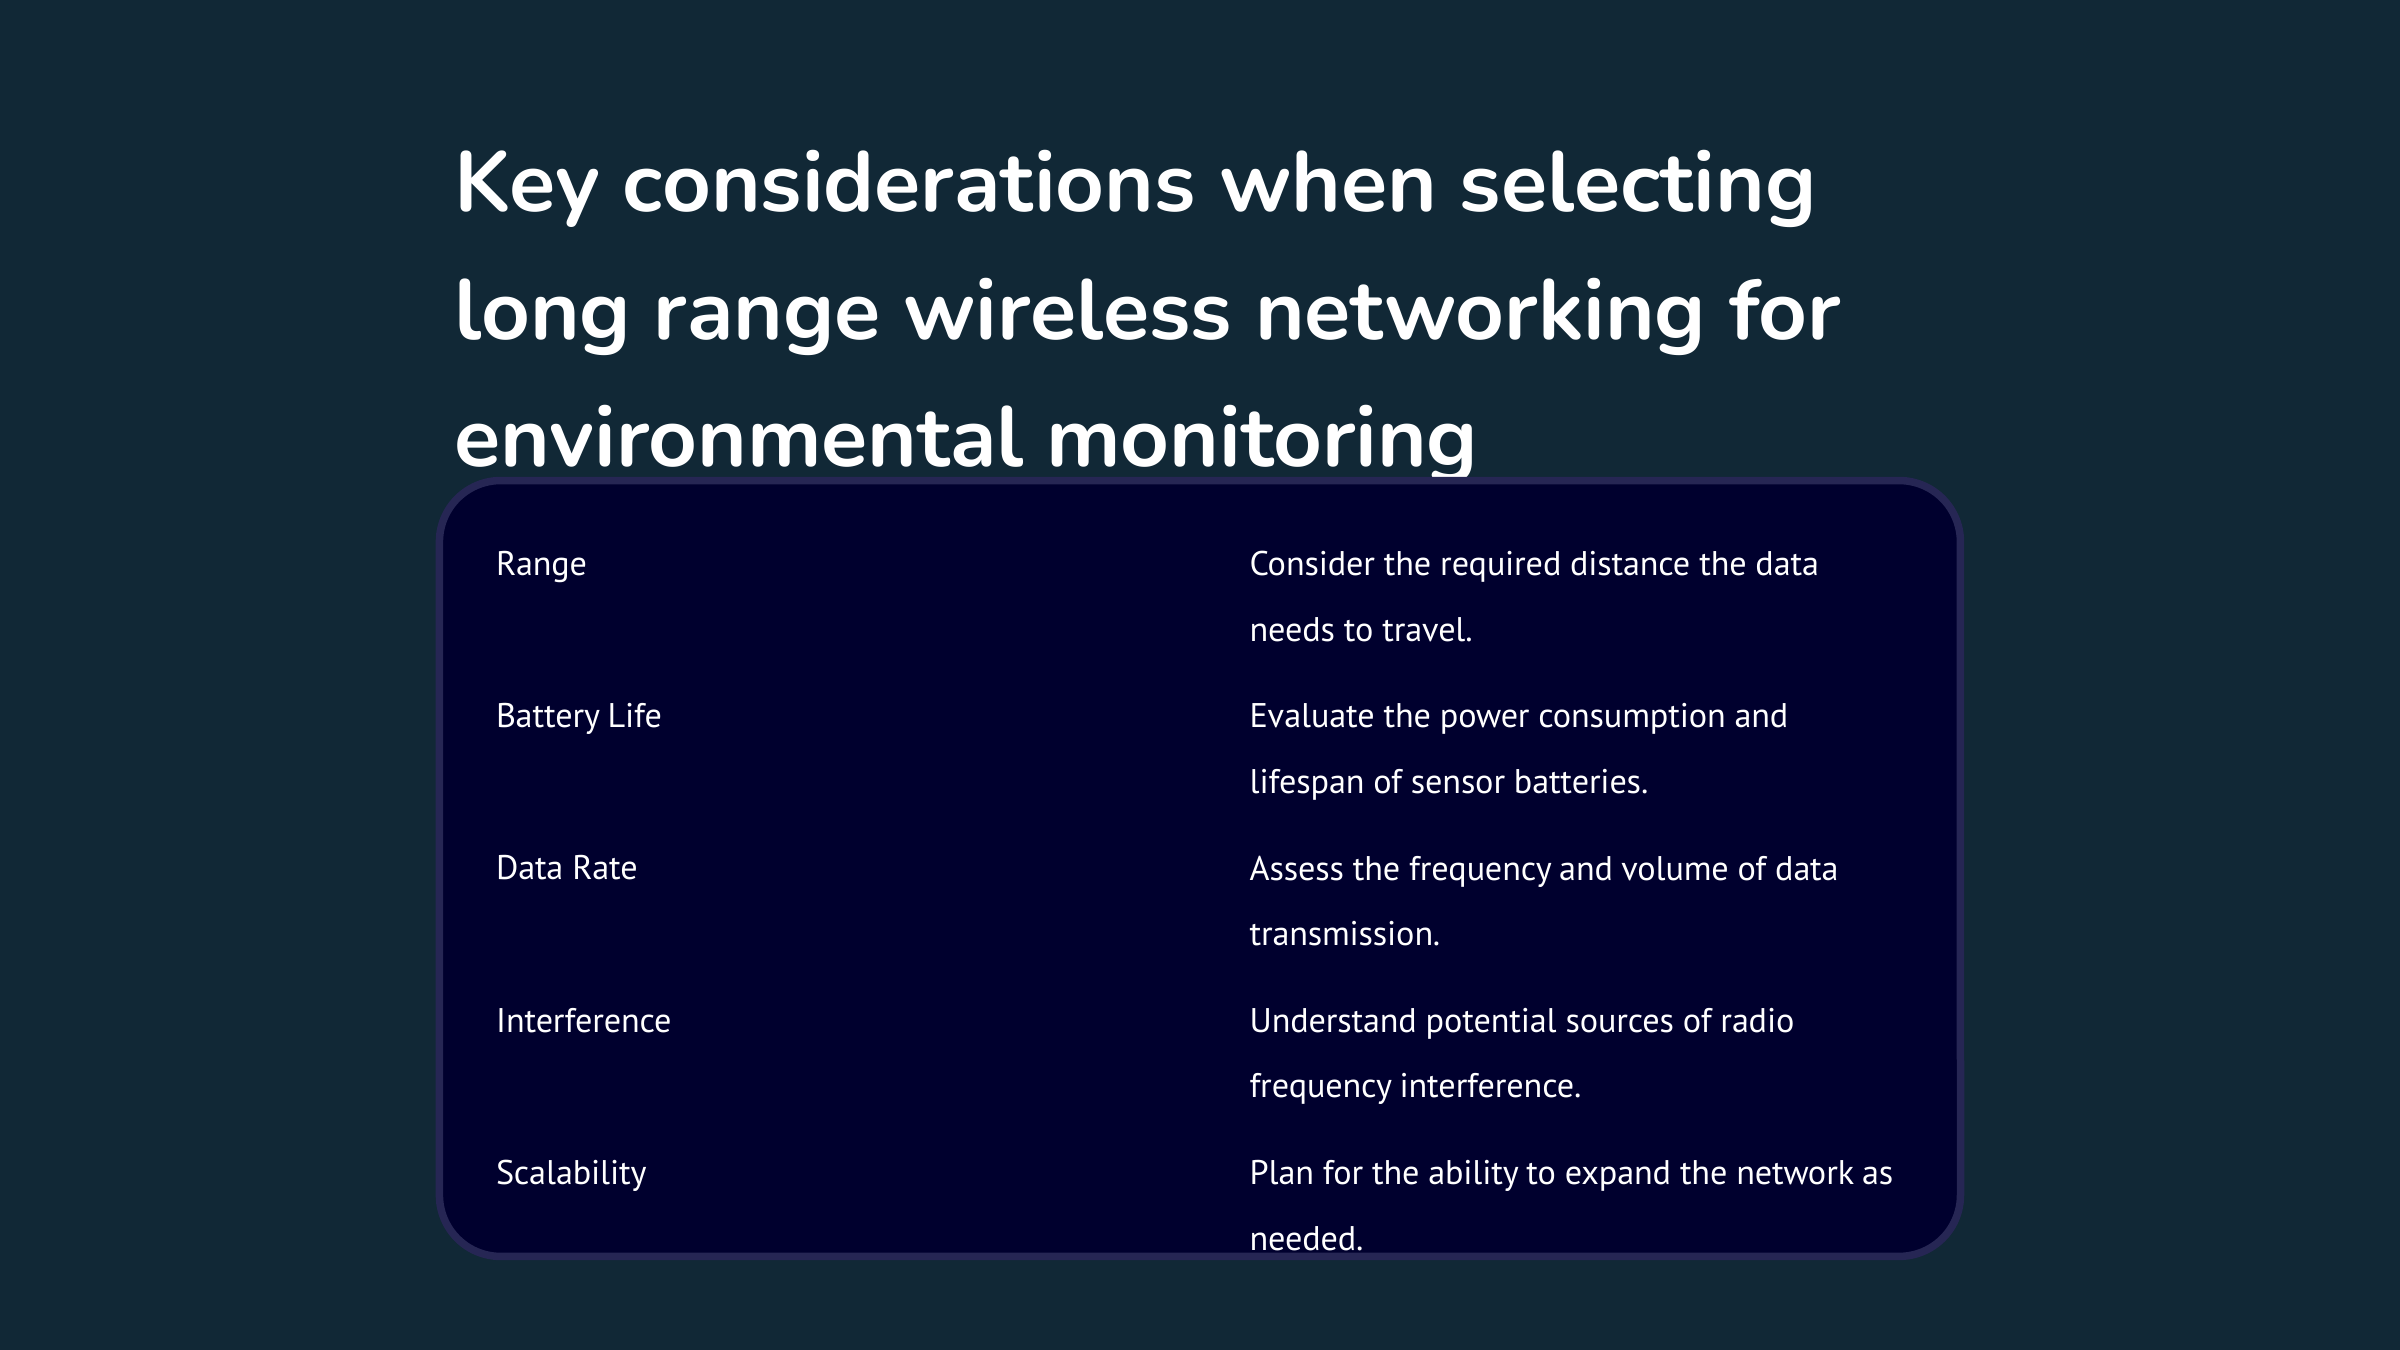

Key considerations when selecting long range wireless networking for environmental monitoring

Range
Consider the required distance the data needs to travel.
Battery Life
Evaluate the power consumption and lifespan of sensor batteries.
Data Rate
Assess the frequency and volume of data transmission.
Interference
Understand potential sources of radio frequency interference.
Scalability
Plan for the ability to expand the network as needed.